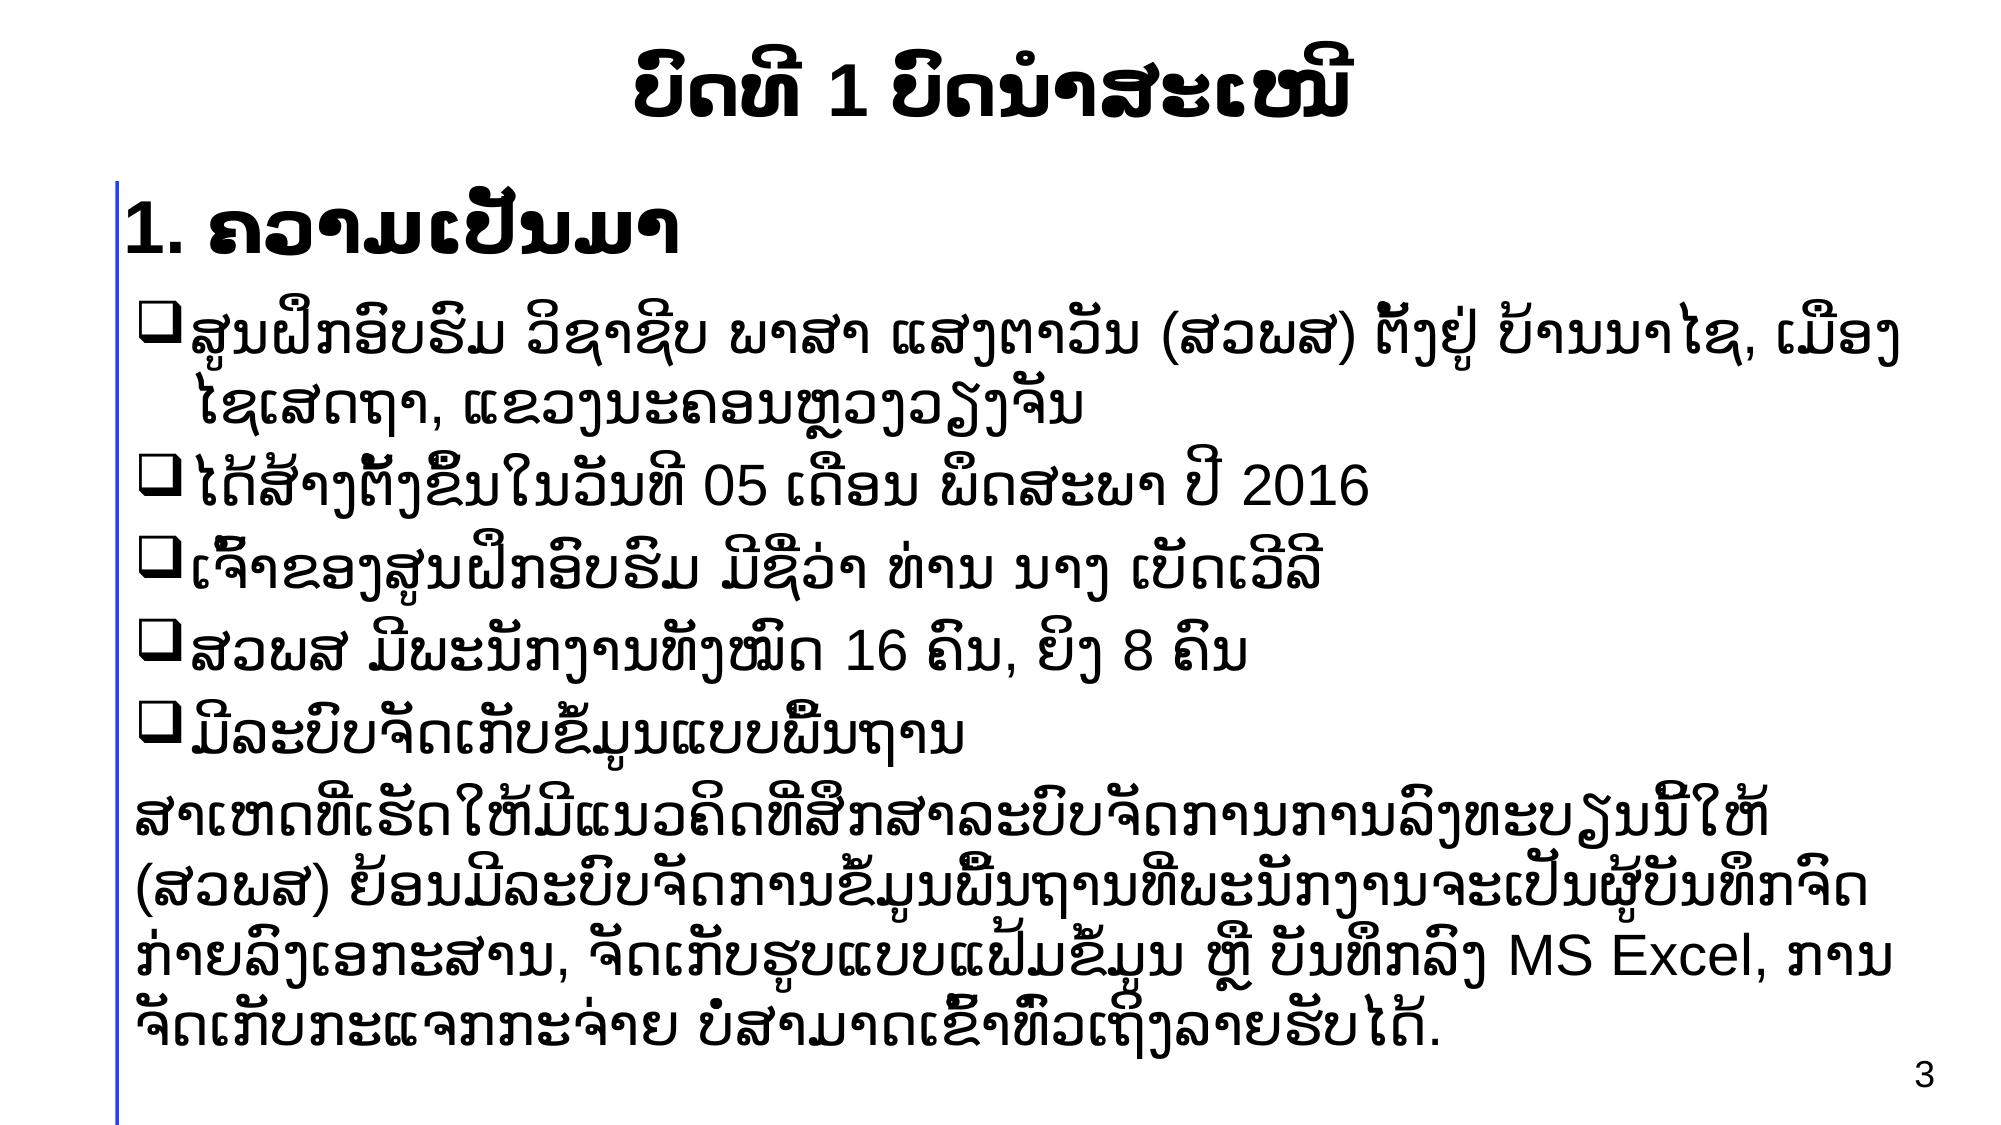

ບົດທີ 1 ບົດນໍາສະເໜີ
1. ຄວາມເປັນມາ
ສູນຝຶກອົບຮົມ ວິຊາຊີບ ພາສາ ແສງຕາວັນ (ສວພສ) ຕັ້ງຢູ່ ບ້ານນາໄຊ, ເມືອງໄຊເສດຖາ, ແຂວງນະຄອນຫຼວງວຽງຈັນ
ໄດ້ສ້າງຕັ້ງຂຶ້ນໃນວັນທີ 05 ເດືອນ ພຶດສະພາ ປີ 2016
ເຈົ້າຂອງສູນຝຶກອົບຮົມ ມີຊື່ວ່າ ທ່ານ ນາງ ເບັດເວີລີ
ສວພສ ມີພະນັກງານທັງໝົດ 16 ຄົນ, ຍິງ 8 ຄົນ
ມີລະບົບຈັດເກັບຂໍ້ມູນແບບພື້ນຖານ
ສາເຫດທີ່ເຮັດໃຫ້ມີແນວຄິດທີ່ສຶກສາລະບົບຈັດການການລົງທະບຽນນີ້ໃຫ້ (ສວພສ) ຍ້ອນມີລະບົບຈັດການຂໍ້ມູນພື້ນຖານທີ່ພະນັກງານຈະເປັນຜູ້ບັນທຶກຈົດກ່າຍລົງເອກະສານ, ຈັດເກັບຮູບແບບແຟ້ມຂໍ້ມູນ ຫຼື ບັນທຶກລົງ MS Excel, ການຈັດເກັບກະແຈກກະຈ່າຍ ບໍ່ສາມາດເຂົ້າທົ່ວເຖິງລາຍຮັບໄດ້.
3